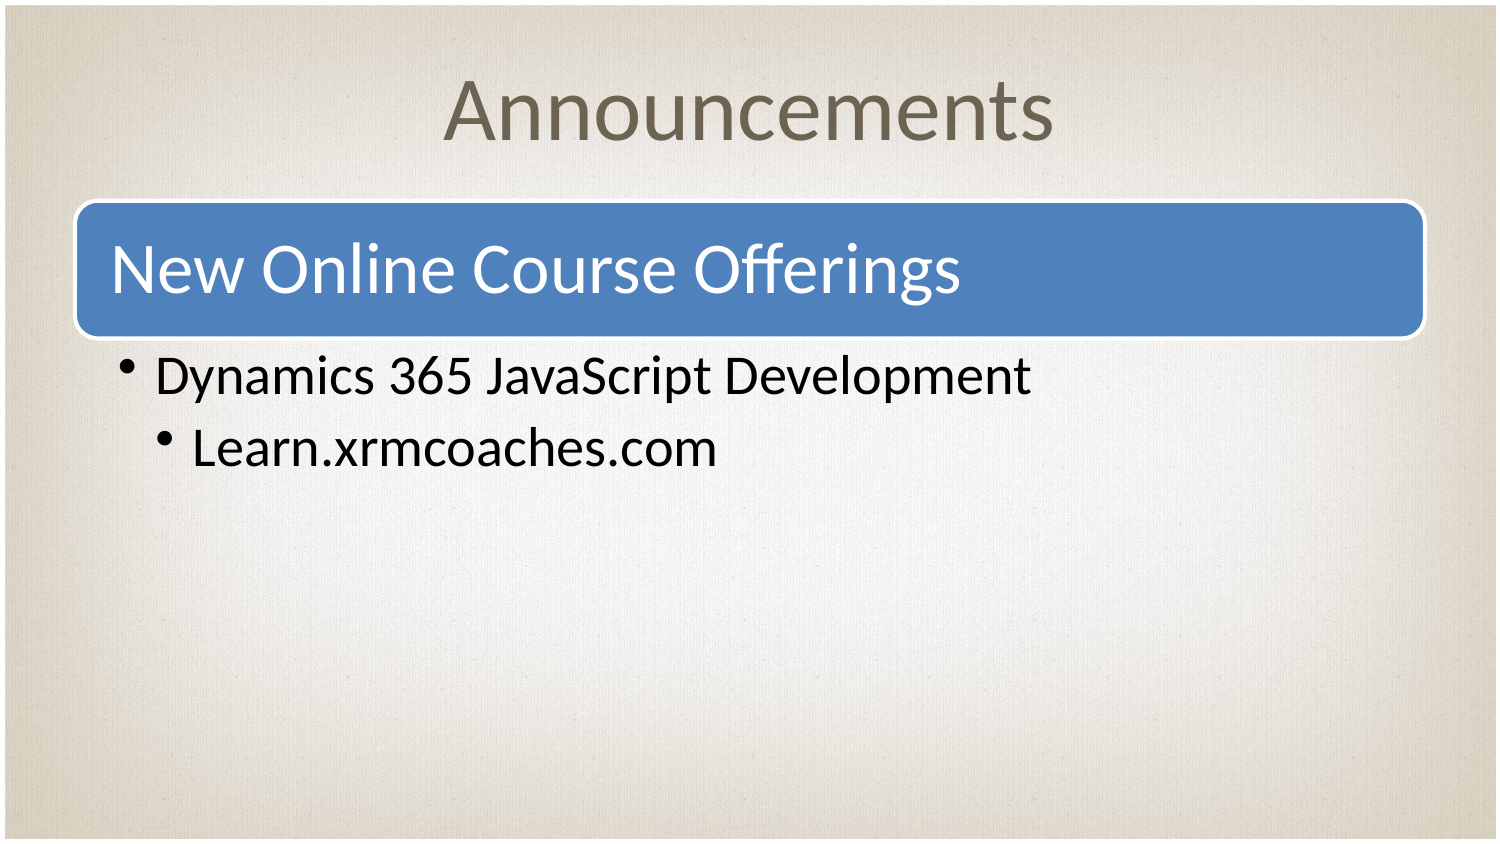

# Announcements
New Online Course Offerings
Dynamics 365 JavaScript Development
Learn.xrmcoaches.com